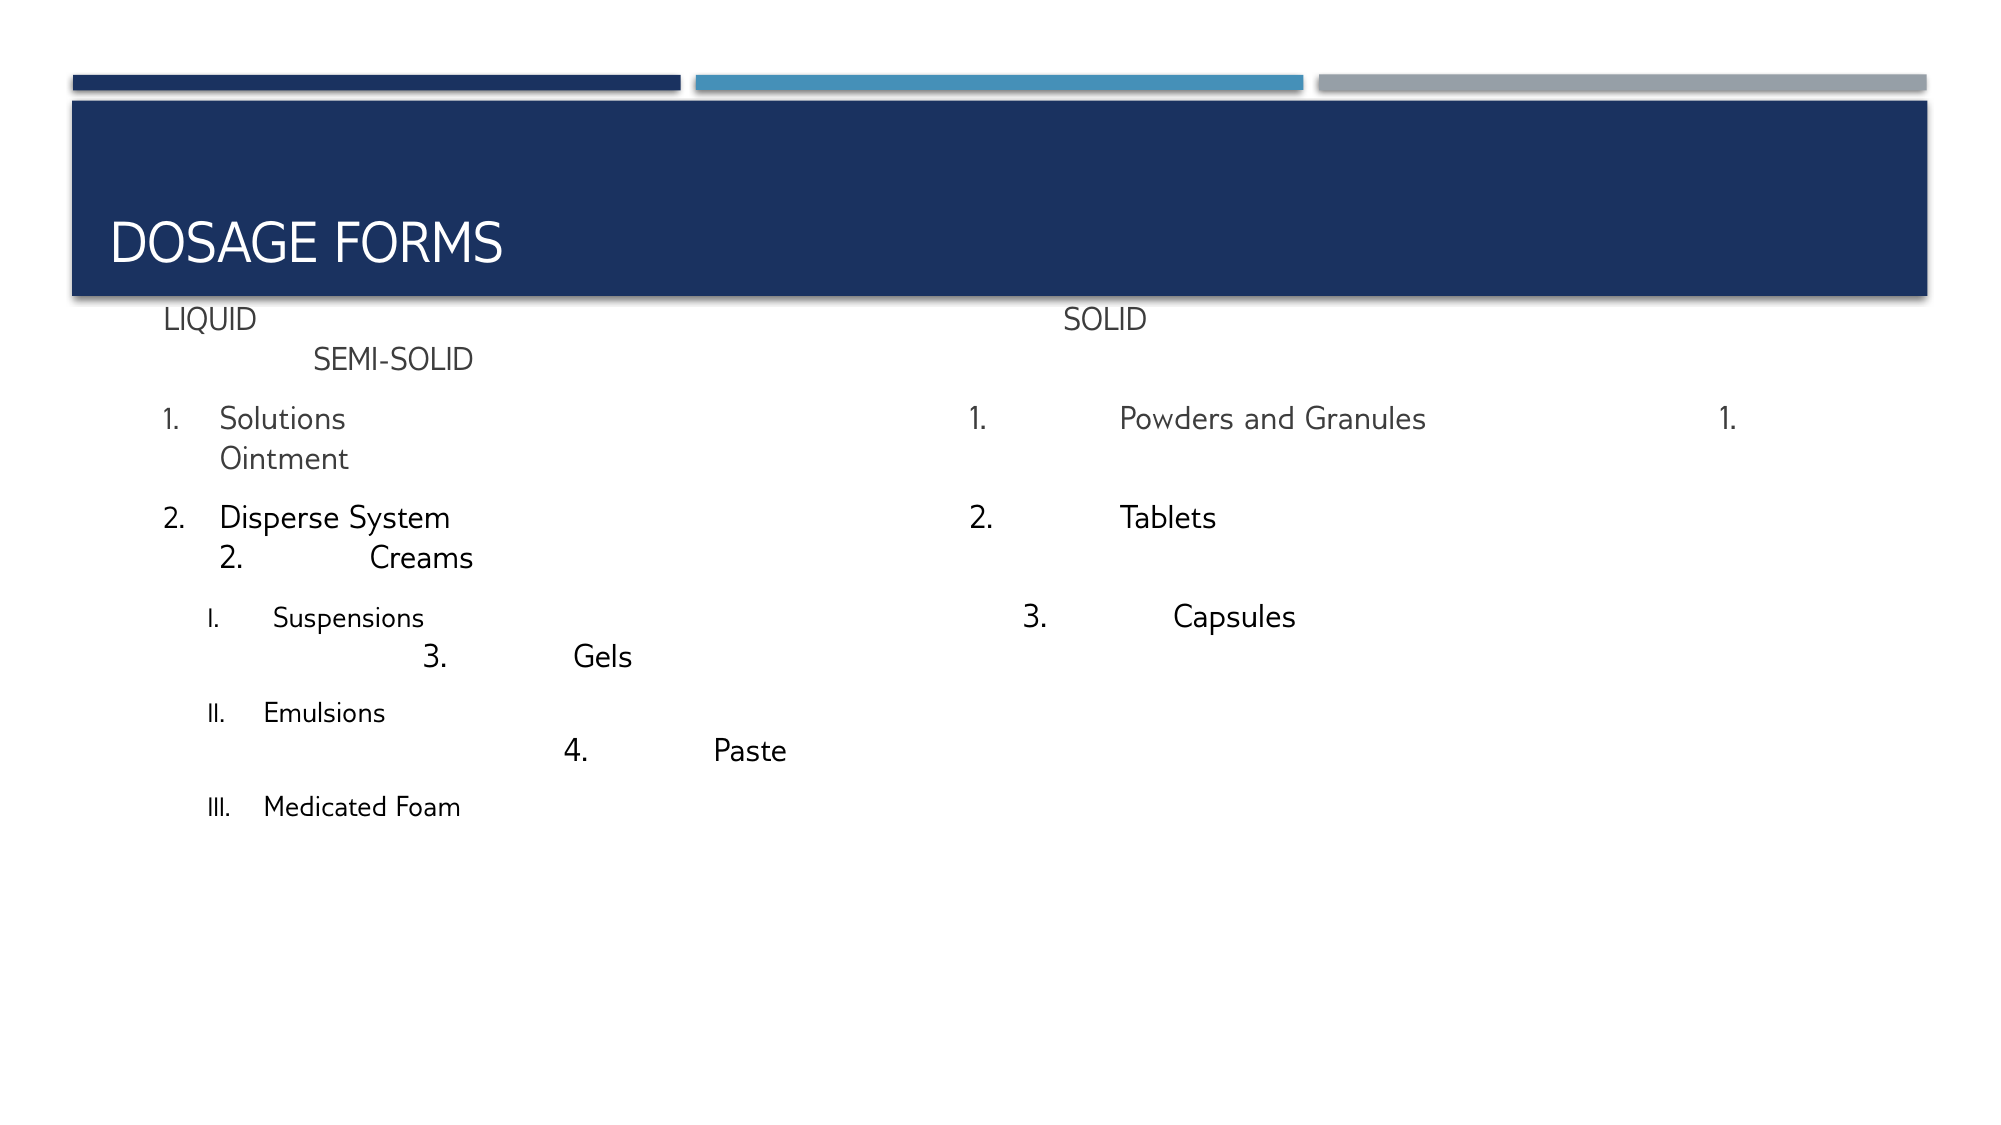

# Dosage Forms
LIQUID						SOLID						SEMI-SOLID
Solutions					1.	Powders and Granules		1.	Ointment
Disperse System				2.	Tablets					2.	Creams
Suspensions				3.	Capsules					3.	Gels
Emulsions												4.	Paste
Medicated Foam